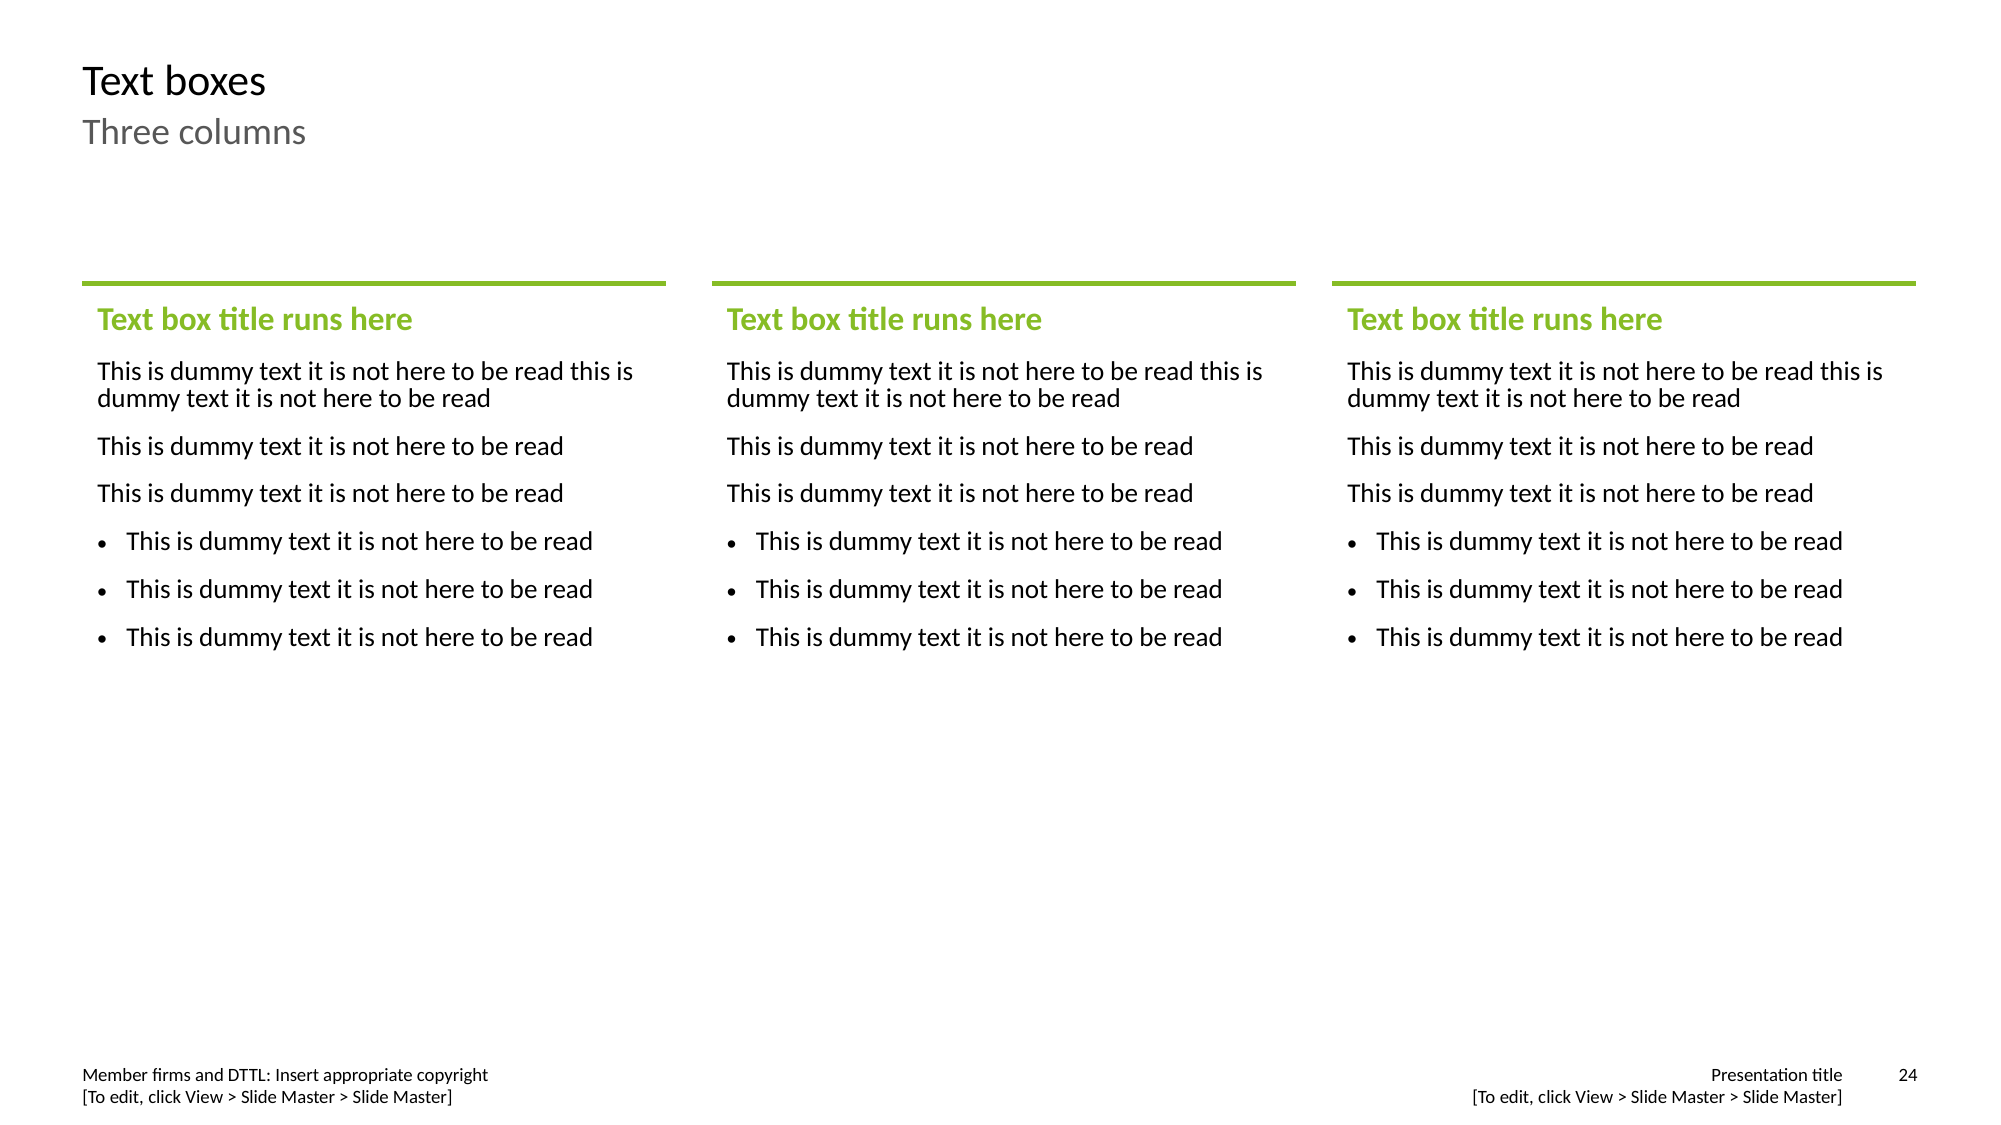

# Text boxes
Three columns
| Text box title runs here This is dummy text it is not here to be read this is dummy text it is not here to be read This is dummy text it is not here to be read This is dummy text it is not here to be read This is dummy text it is not here to be read This is dummy text it is not here to be read This is dummy text it is not here to be read |
| --- |
| Text box title runs here This is dummy text it is not here to be read this is dummy text it is not here to be read This is dummy text it is not here to be read This is dummy text it is not here to be read This is dummy text it is not here to be read This is dummy text it is not here to be read This is dummy text it is not here to be read |
| --- |
| Text box title runs here This is dummy text it is not here to be read this is dummy text it is not here to be read This is dummy text it is not here to be read This is dummy text it is not here to be read This is dummy text it is not here to be read This is dummy text it is not here to be read This is dummy text it is not here to be read |
| --- |